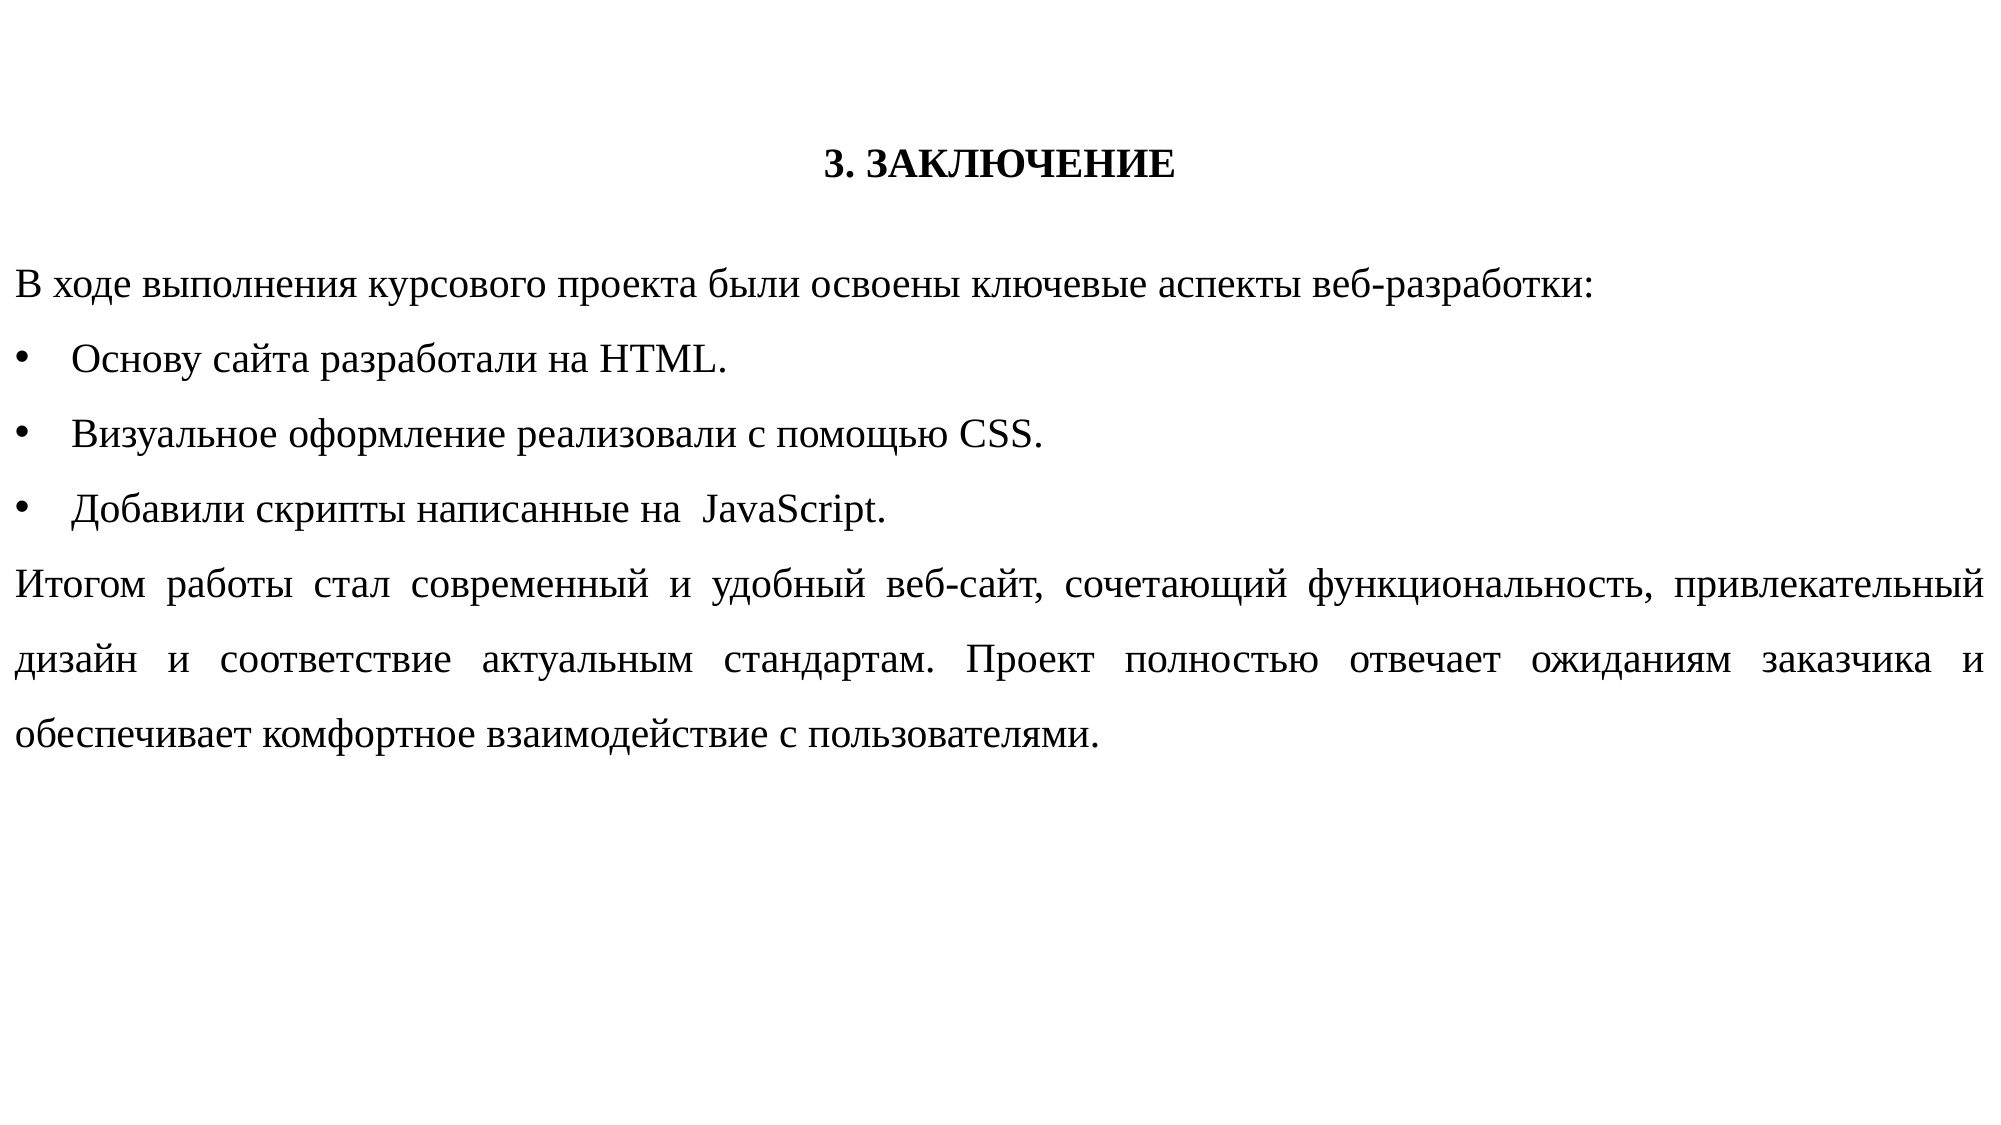

3. ЗАКЛЮЧЕНИЕ

В ходе выполнения курсового проекта были освоены ключевые аспекты веб-разработки:
Основу сайта разработали на HTML.
Визуальное оформление реализовали с помощью CSS.
Добавили скрипты написанные на  JavaScript.
Итогом работы стал современный и удобный веб-сайт, сочетающий функциональность, привлекательный дизайн и соответствие актуальным стандартам. Проект полностью отвечает ожиданиям заказчика и обеспечивает комфортное взаимодействие с пользователями.